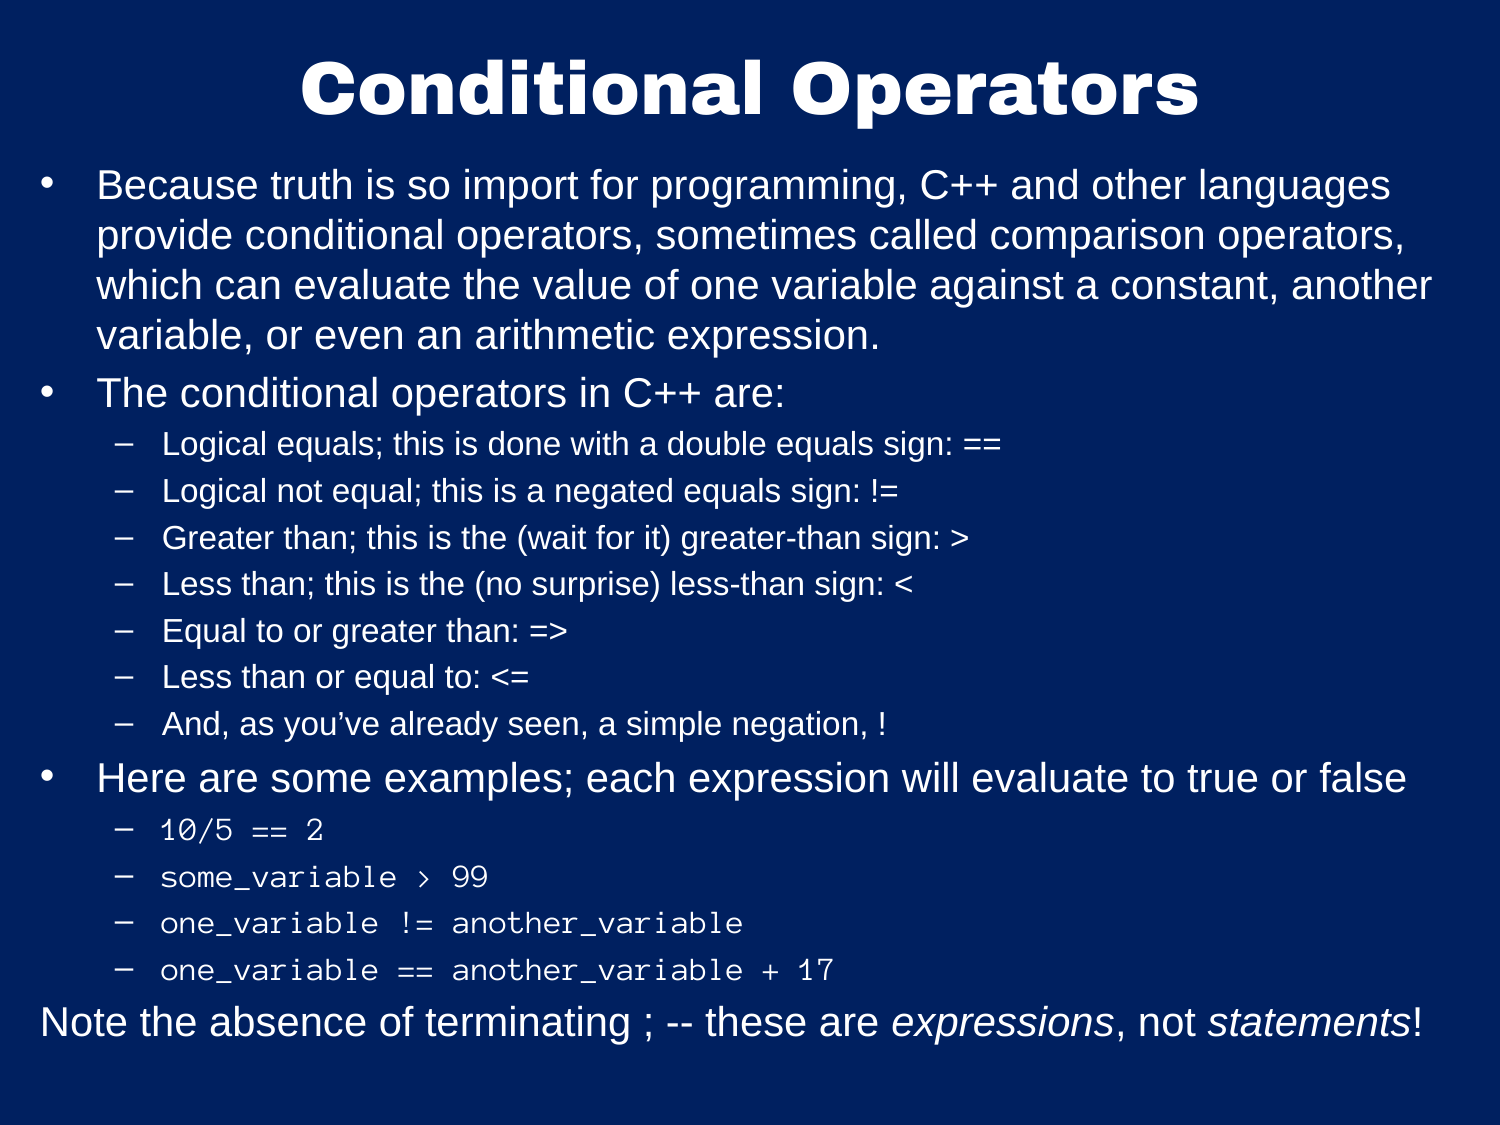

# Conditional Operators
Because truth is so import for programming, C++ and other languages provide conditional operators, sometimes called comparison operators, which can evaluate the value of one variable against a constant, another variable, or even an arithmetic expression.
The conditional operators in C++ are:
Logical equals; this is done with a double equals sign: ==
Logical not equal; this is a negated equals sign: !=
Greater than; this is the (wait for it) greater-than sign: >
Less than; this is the (no surprise) less-than sign: <
Equal to or greater than: =>
Less than or equal to: <=
And, as you’ve already seen, a simple negation, !
Here are some examples; each expression will evaluate to true or false
10/5 == 2
some_variable > 99
one_variable != another_variable
one_variable == another_variable + 17
Note the absence of terminating ; -- these are expressions, not statements!